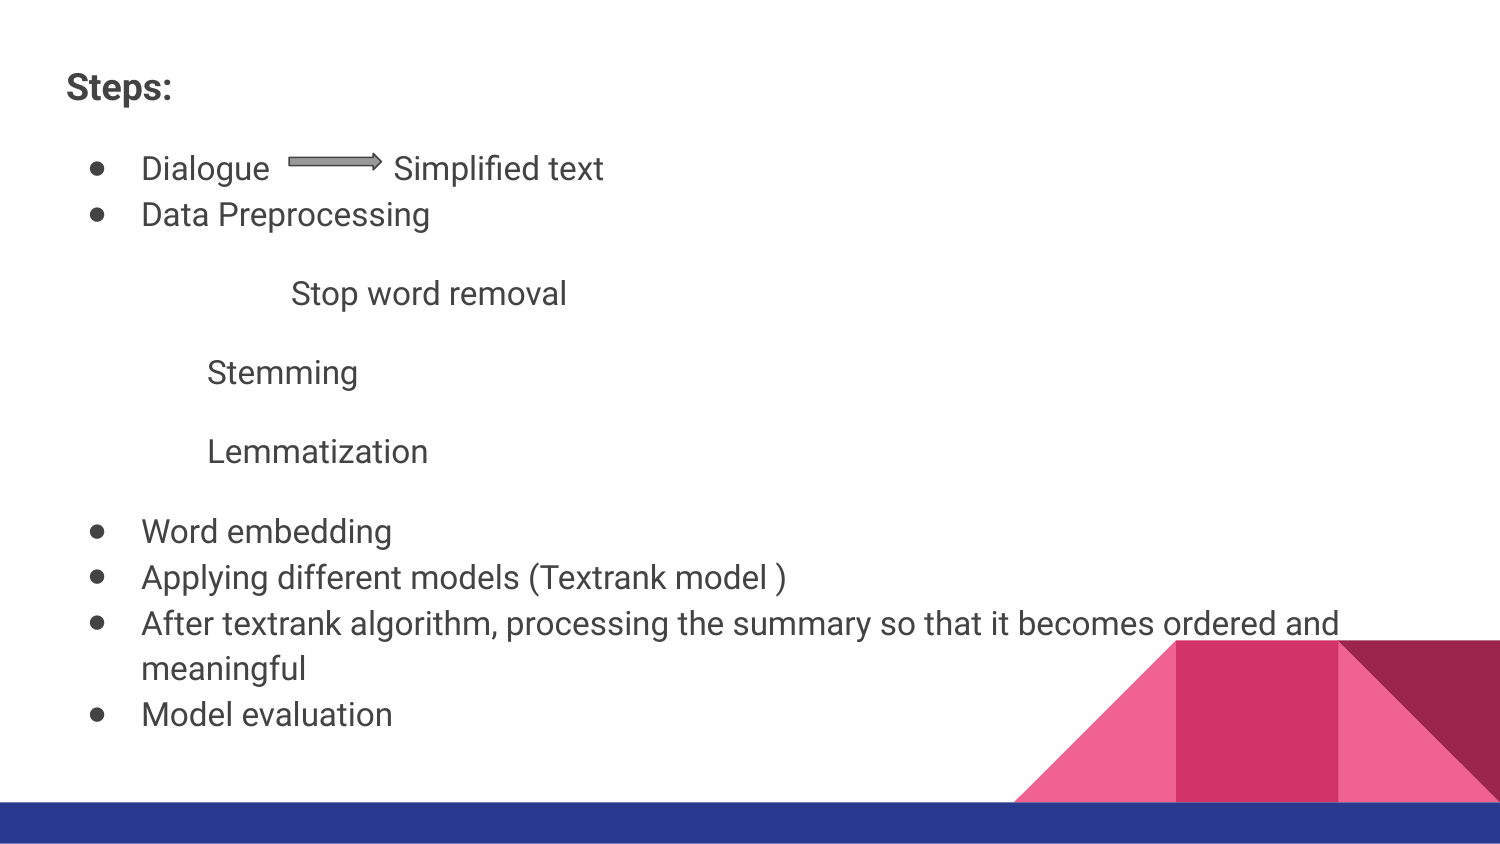

Steps:
Dialogue               Simplified text
Data Preprocessing
	Stop word removal
        Stemming
        Lemmatization
Word embedding
Applying different models (Textrank model )
After textrank algorithm, processing the summary so that it becomes ordered and meaningful
Model evaluation